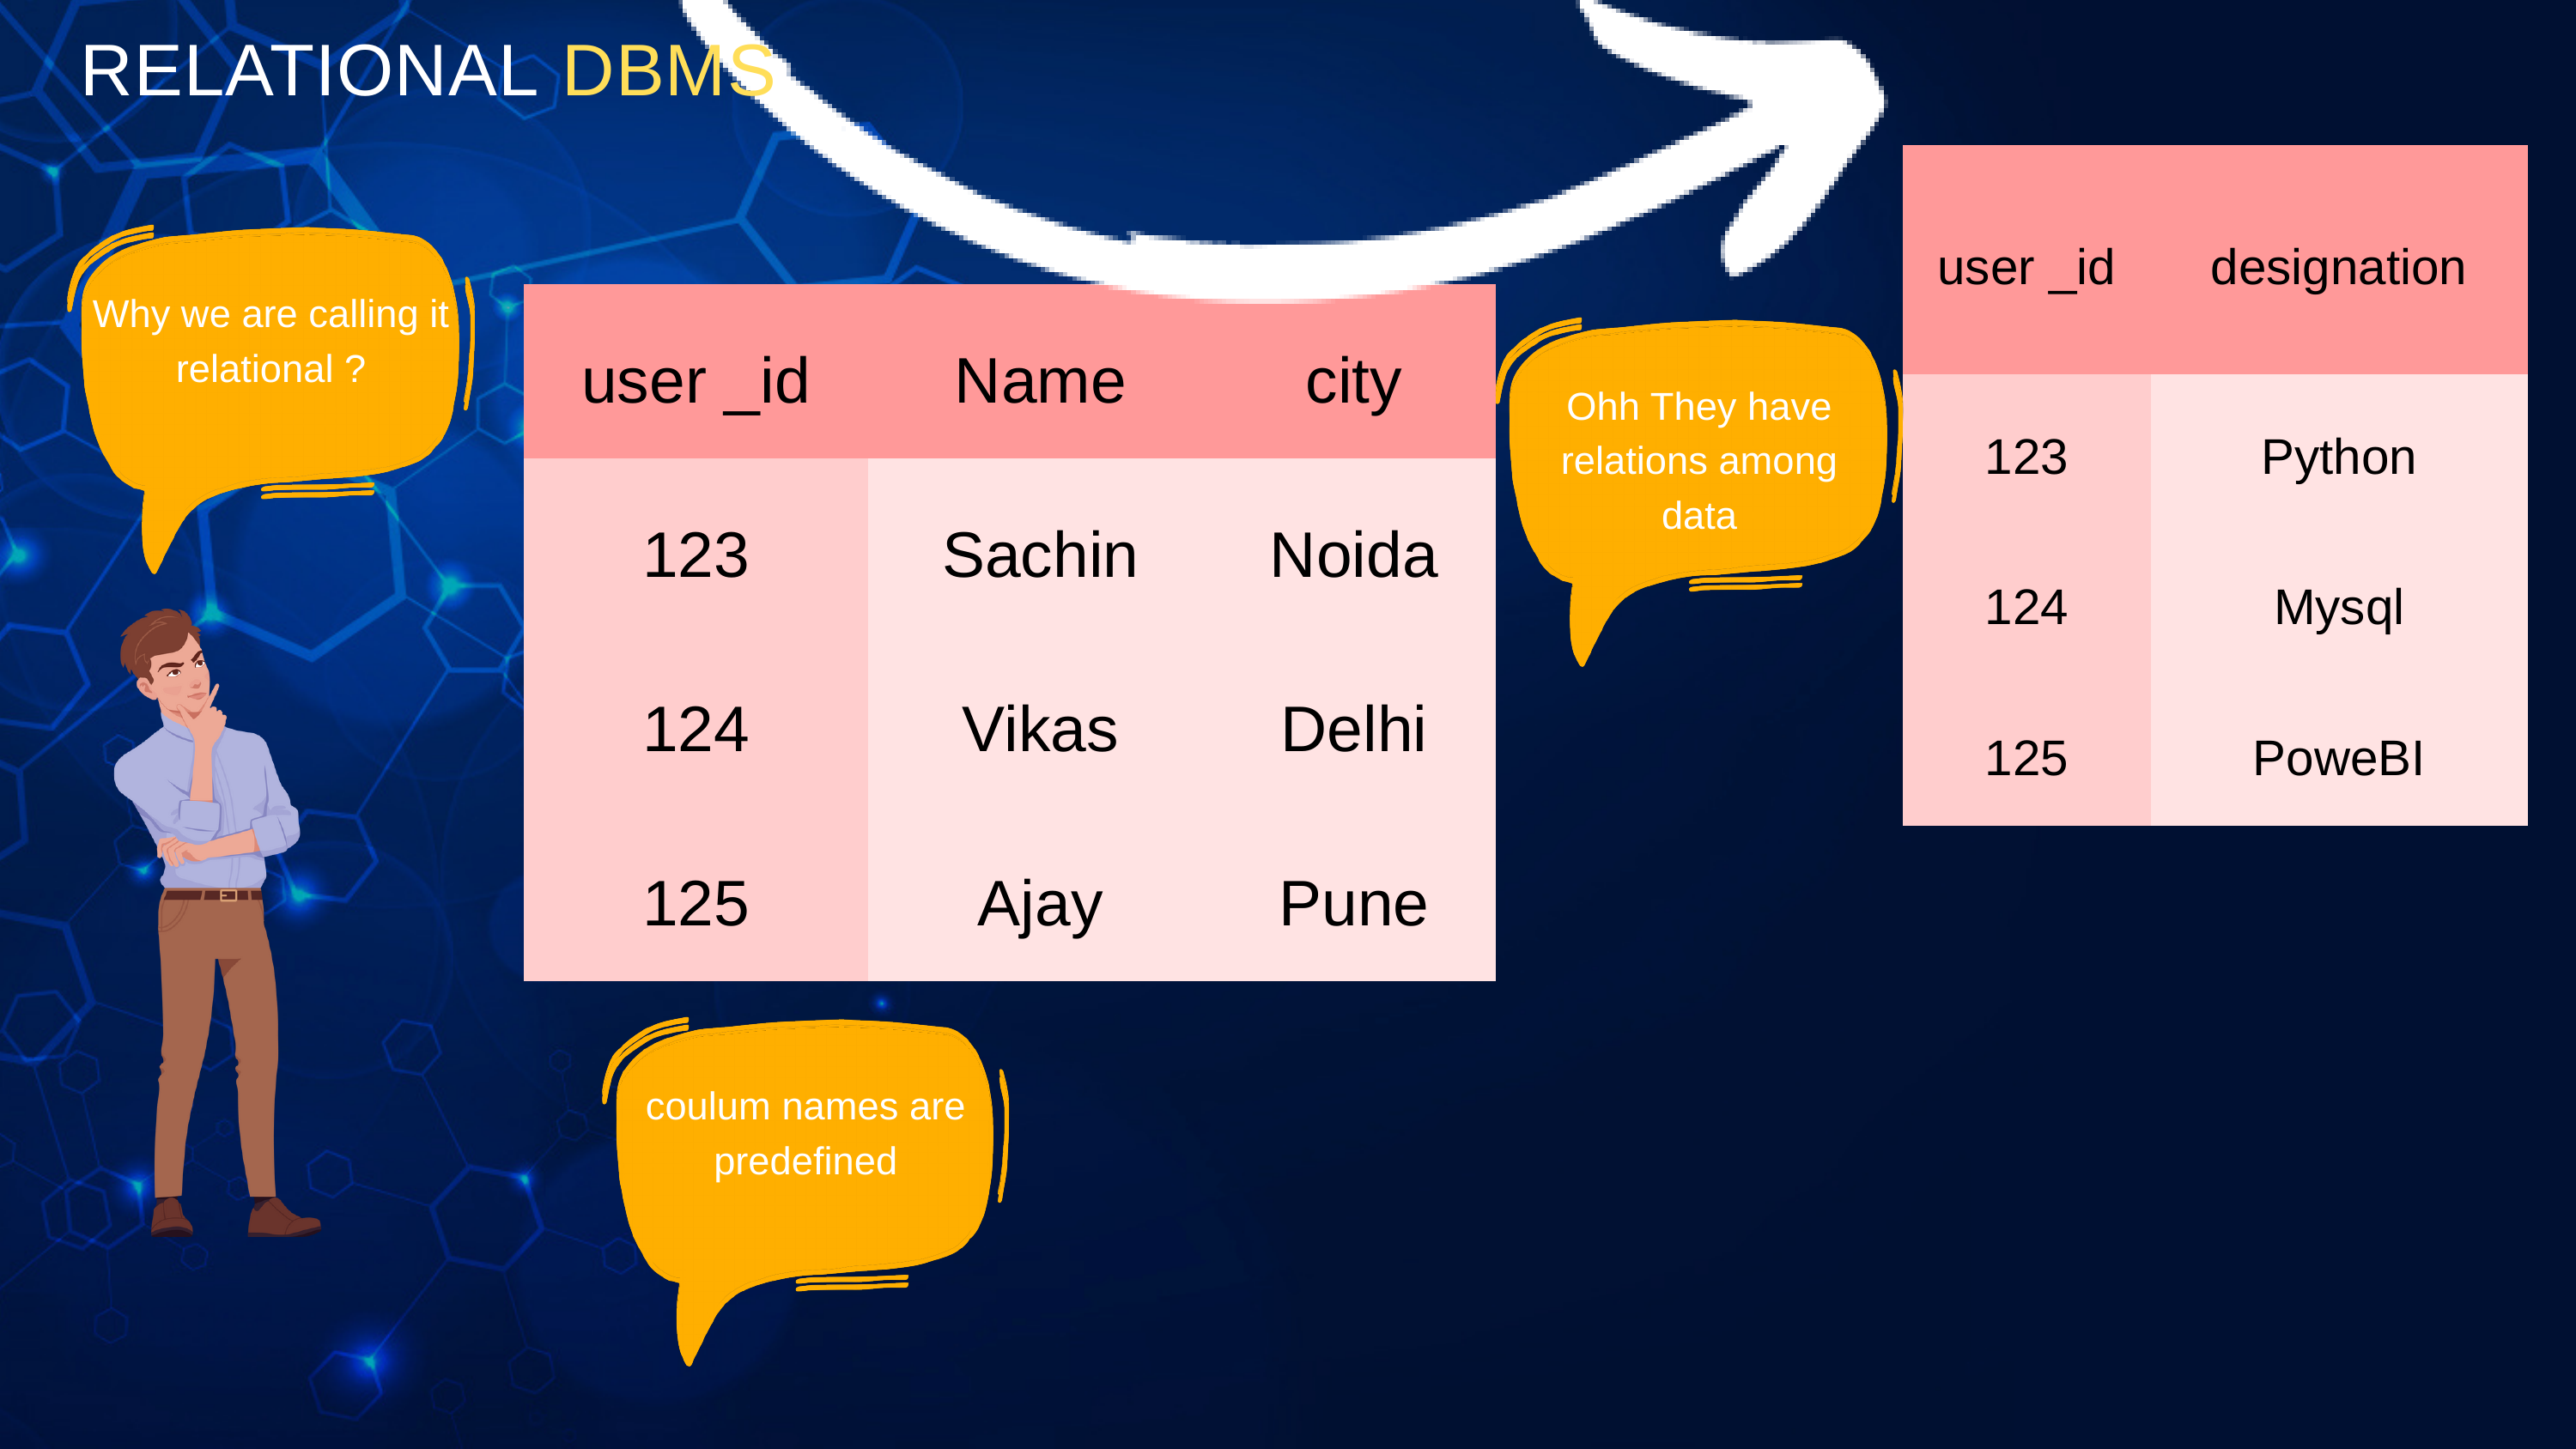

RELATIONAL DBMS
| user \_id | designation |
| --- | --- |
| 123 | Python |
| 124 | Mysql |
| 125 | PoweBI |

Who will help me to store and organize this data
Why we are calling it relational ?
| user \_id | Name | city |
| --- | --- | --- |
| 123 | Sachin | Noida |
| 124 | Vikas | Delhi |
| 125 | Ajay | Pune |

Who will help me to store and organize this data
Ohh They have relations among data

Who will help me to store and organize this data
coulum names are predefined